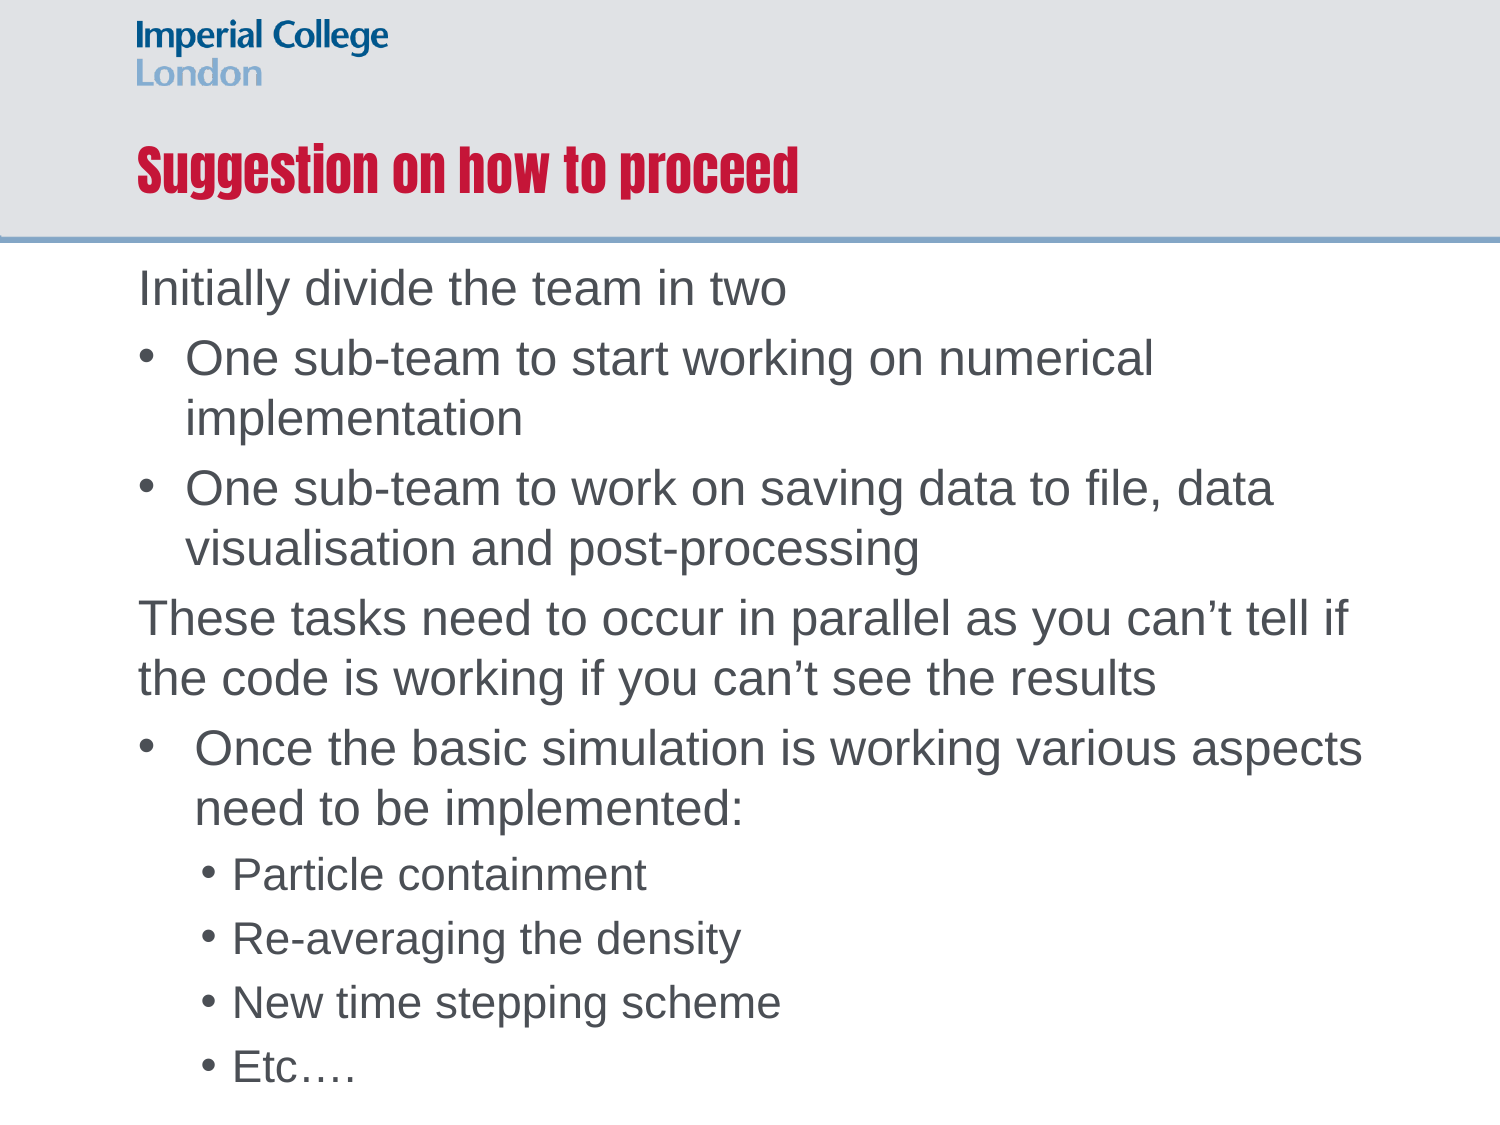

# Suggestion on how to proceed
Initially divide the team in two
One sub-team to start working on numerical implementation
One sub-team to work on saving data to file, data visualisation and post-processing
These tasks need to occur in parallel as you can’t tell if the code is working if you can’t see the results
Once the basic simulation is working various aspects need to be implemented:
Particle containment
Re-averaging the density
New time stepping scheme
Etc….